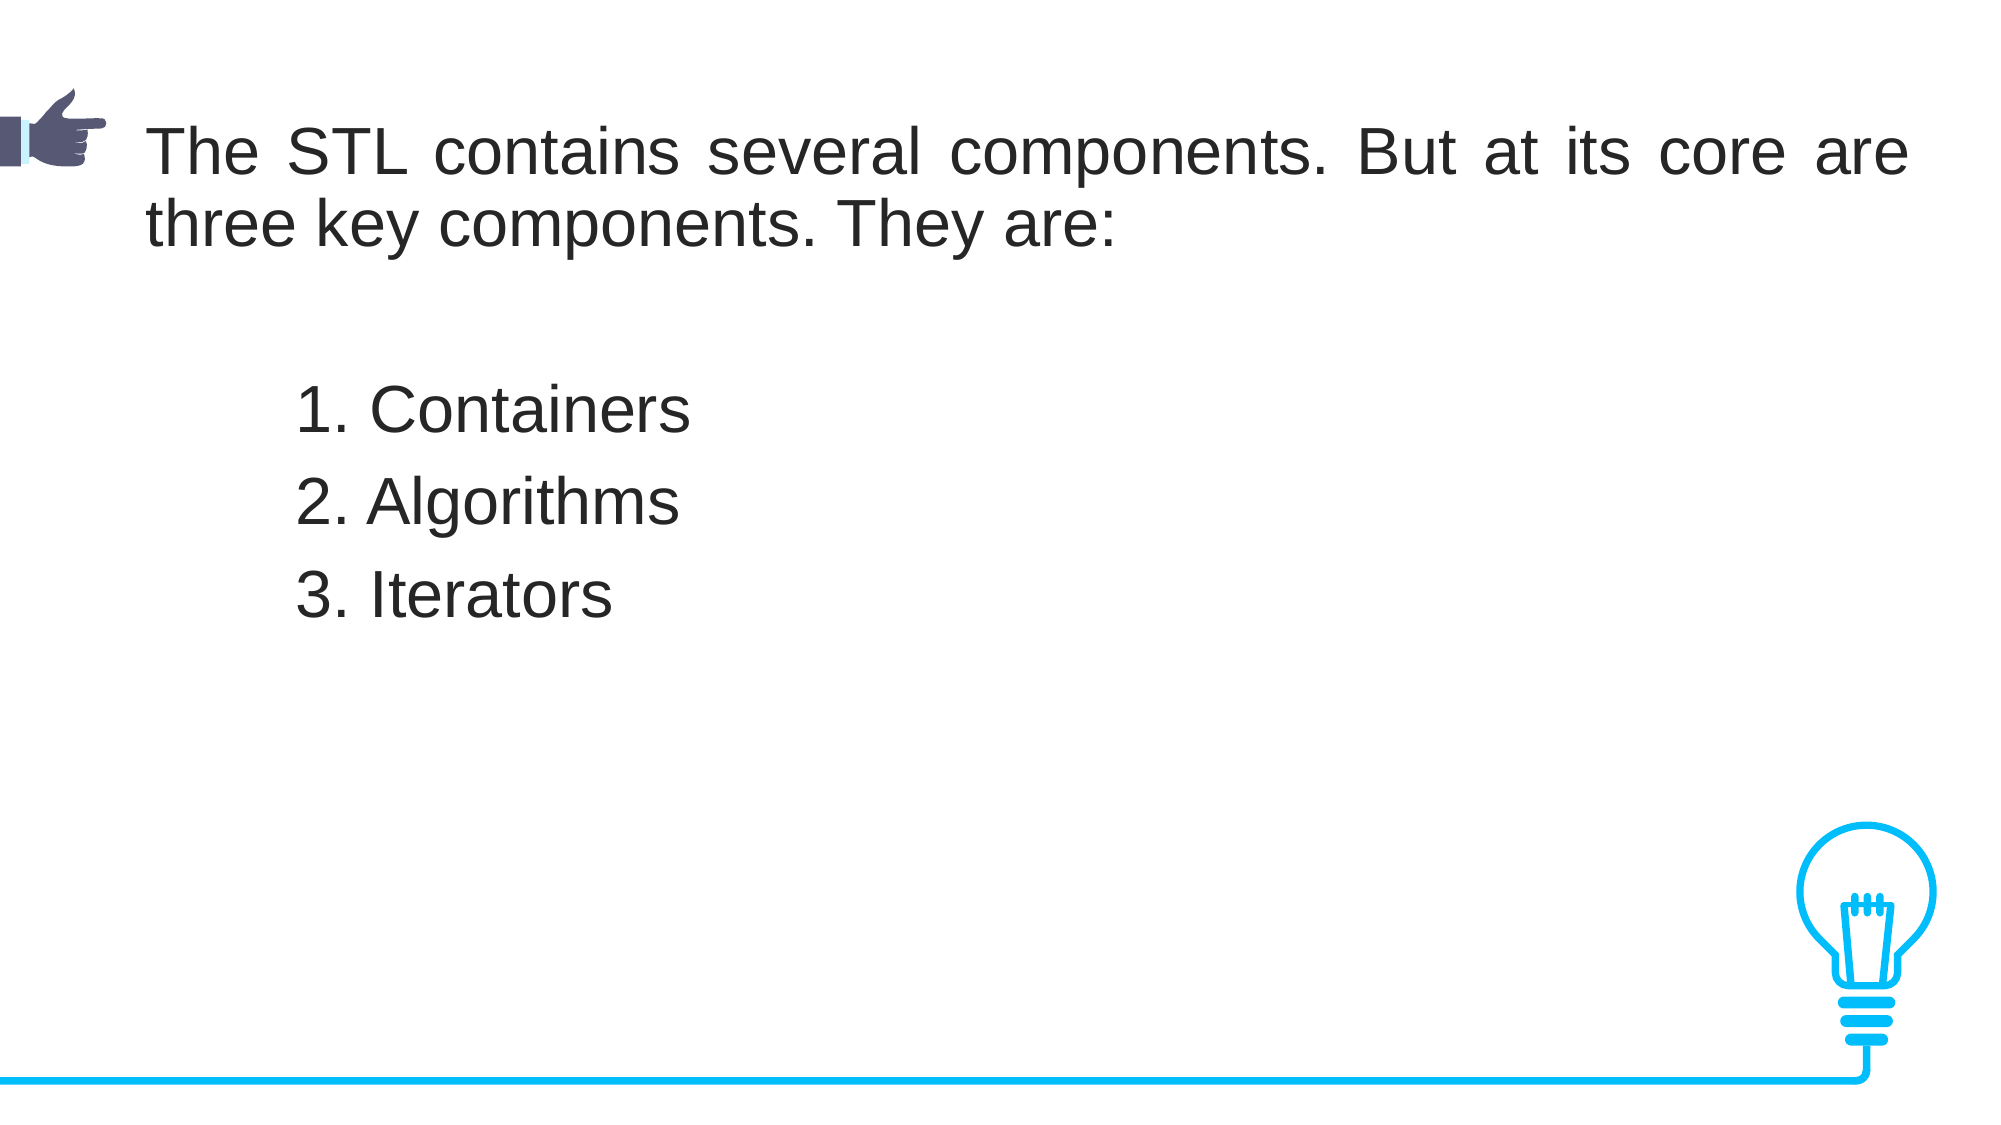

The STL contains several components. But at its core are three key components. They are:

	1. Containers
	2. Algorithms
	3. Iterators